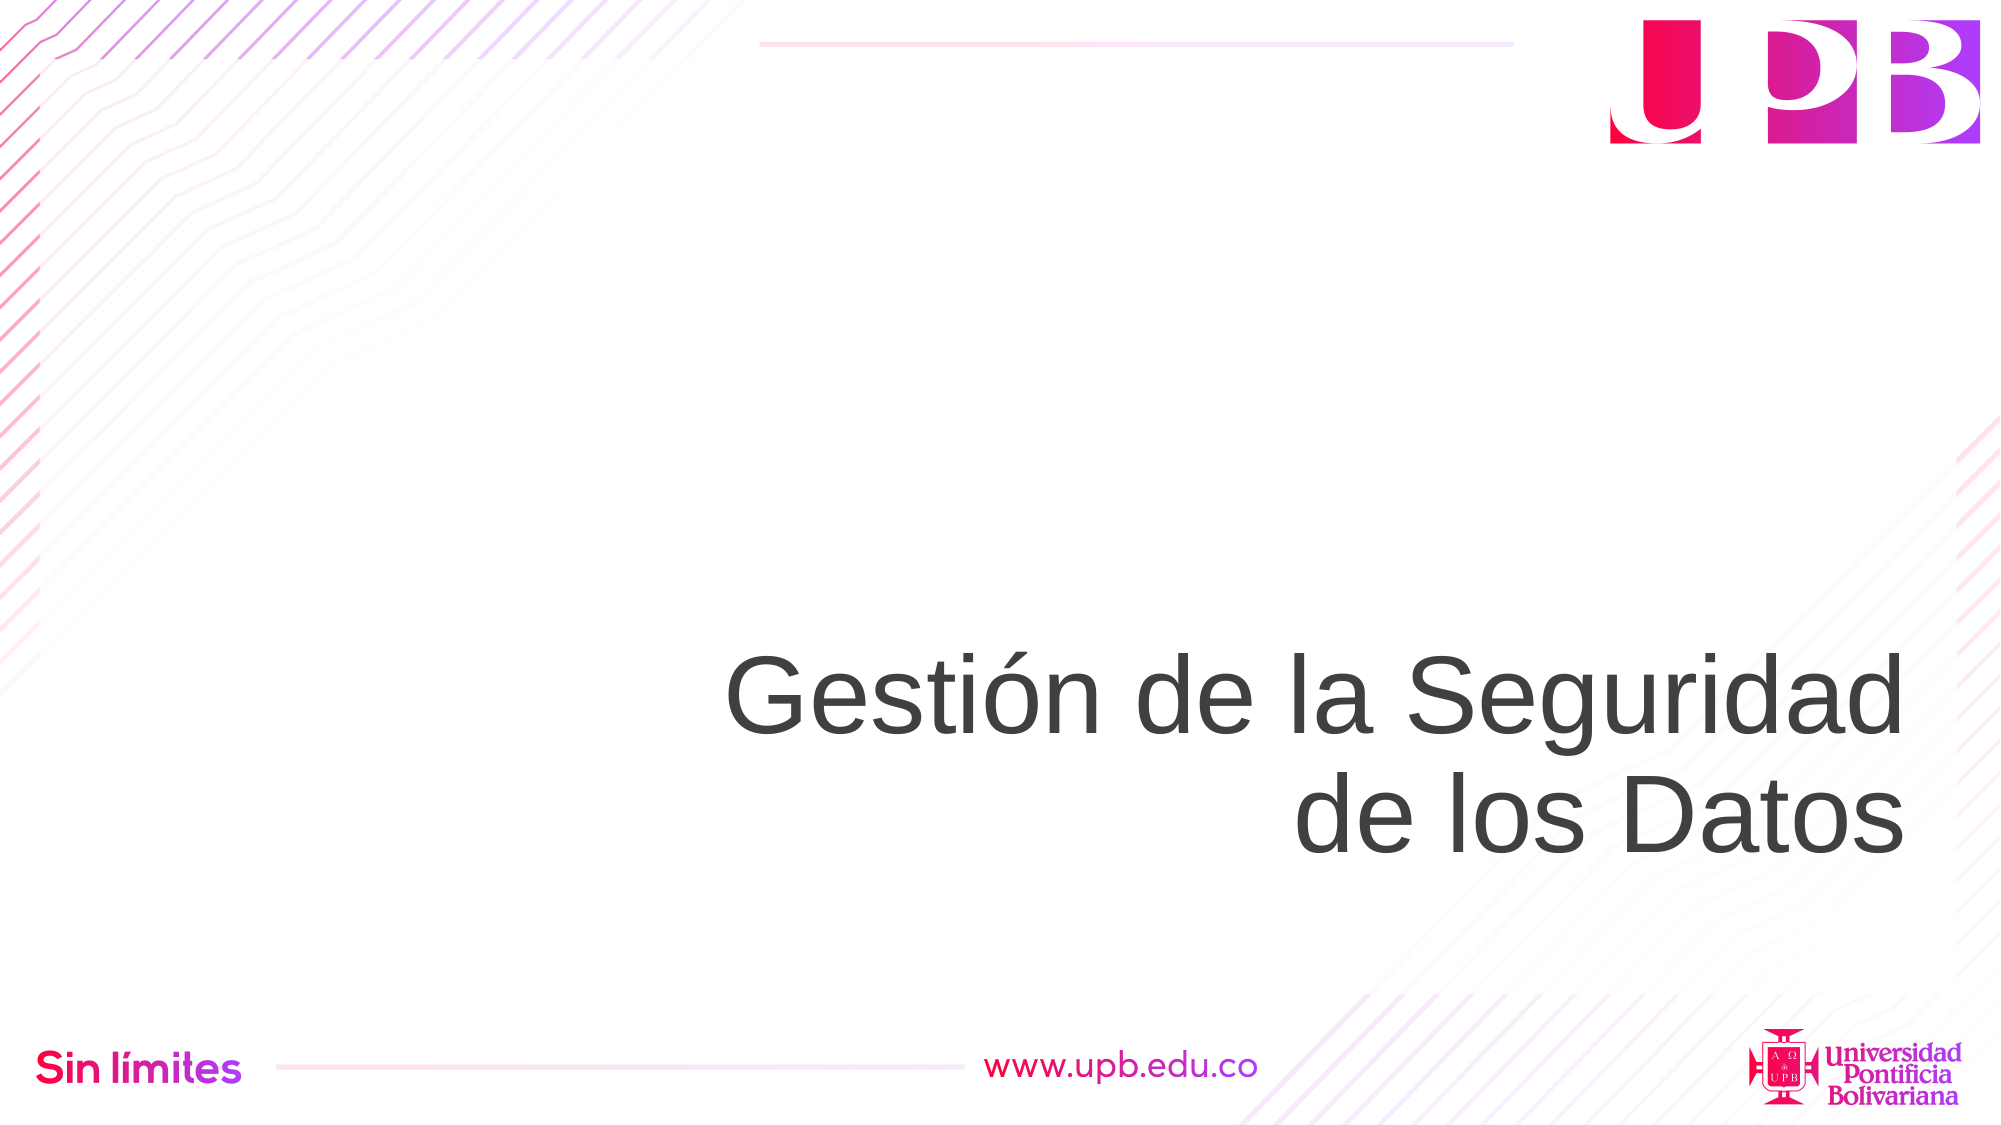

# Gestión de la Seguridad de los Datos